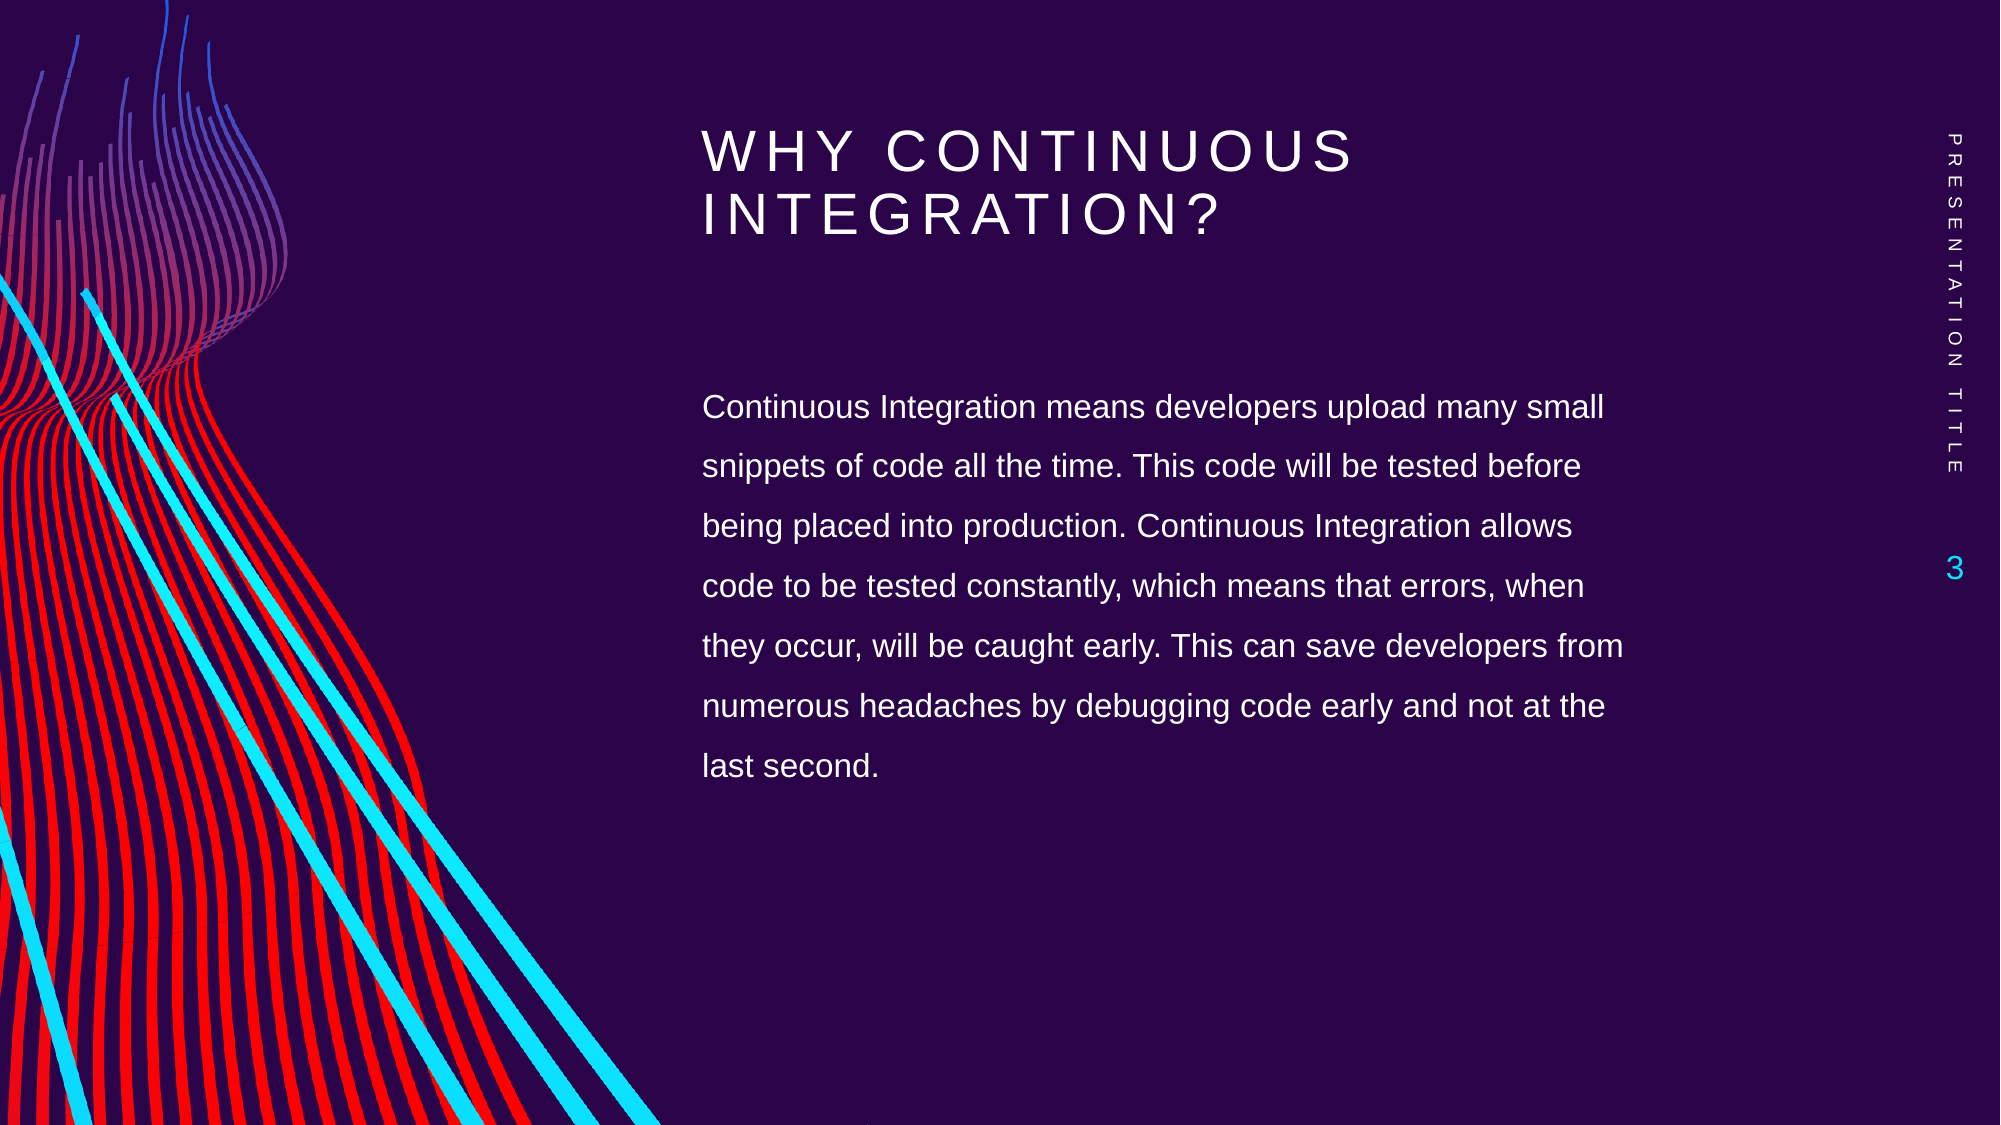

# Why continuous integration?
PRESENTATION TITLE
Continuous Integration means developers upload many small snippets of code all the time. This code will be tested before being placed into production. Continuous Integration allows code to be tested constantly, which means that errors, when they occur, will be caught early. This can save developers from numerous headaches by debugging code early and not at the last second.
3